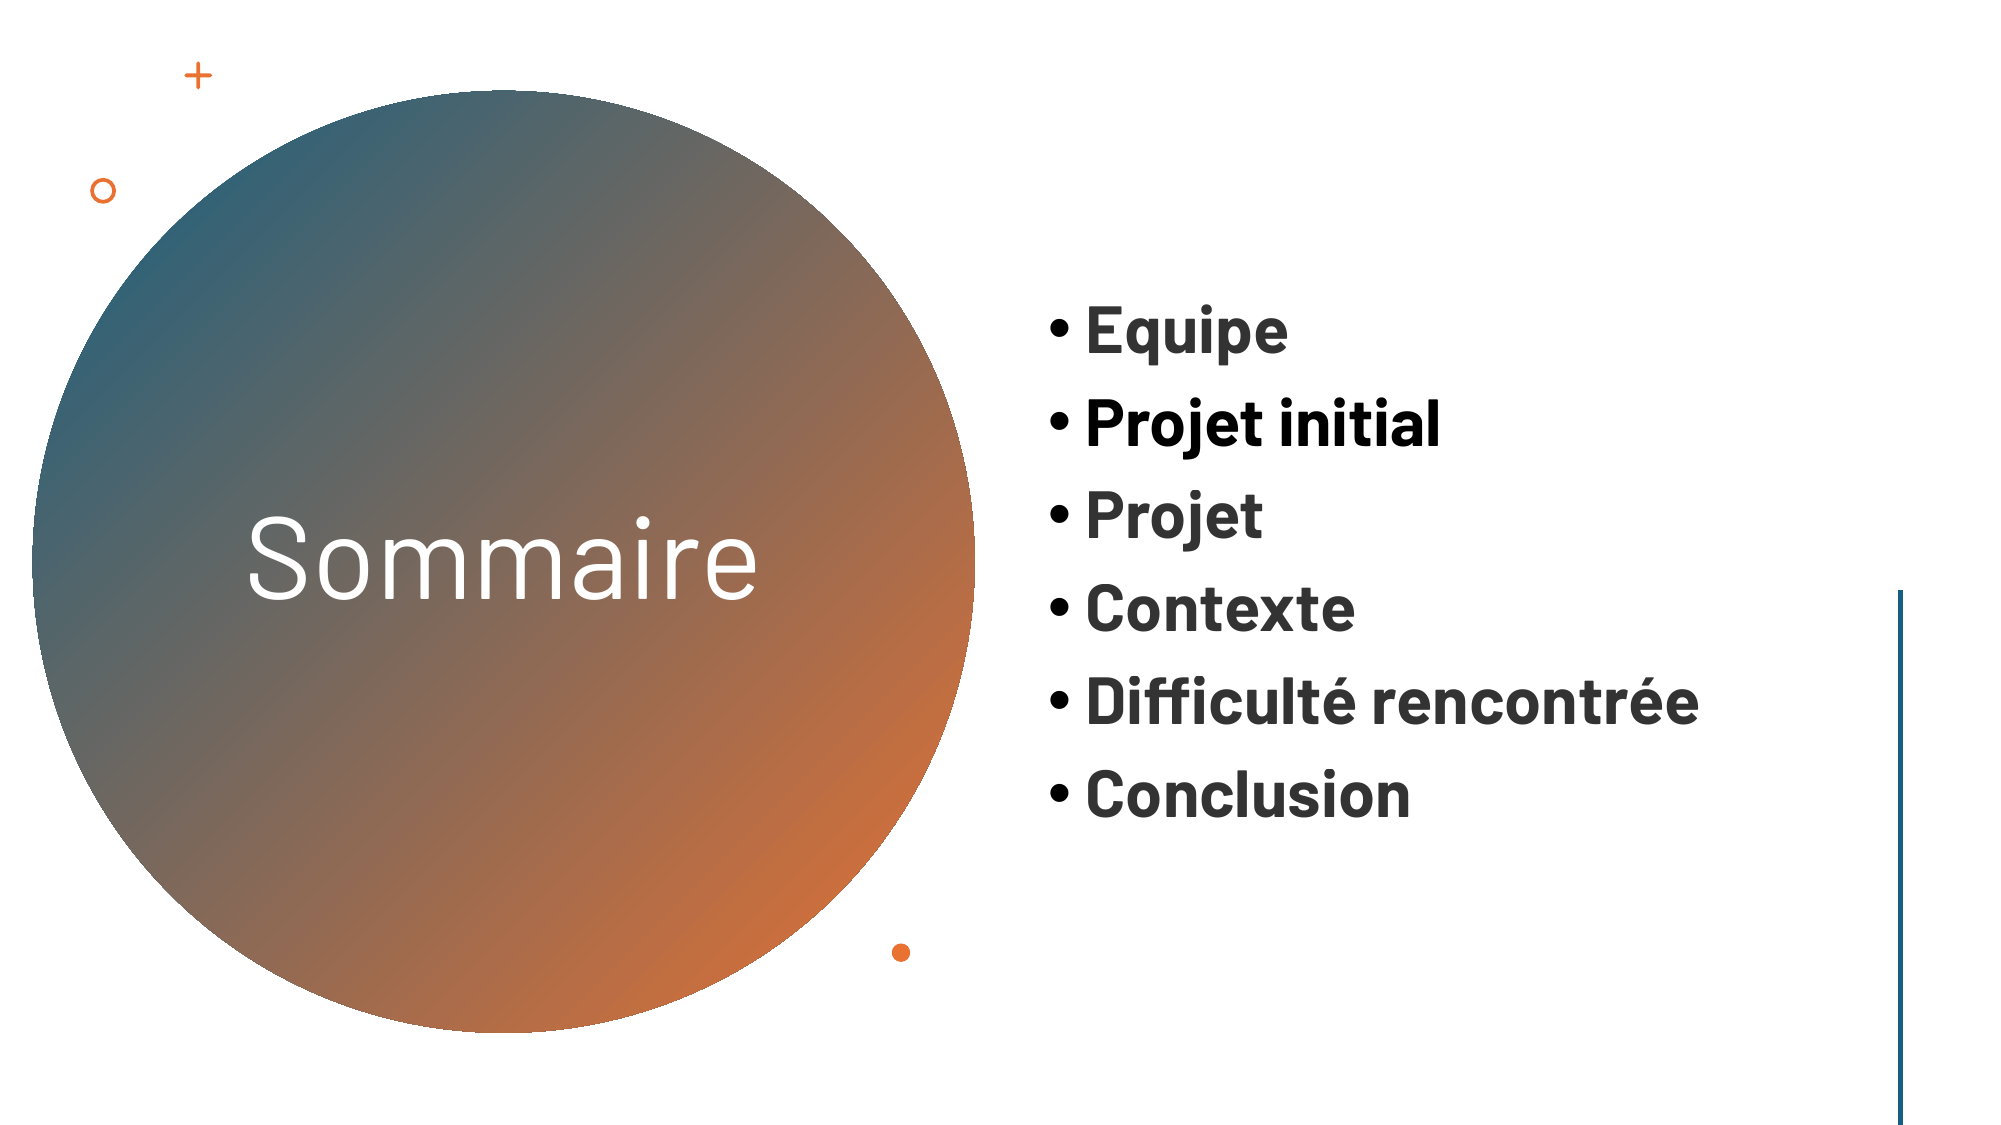

Equipe
Projet initial
Projet
Contexte
Difficulté rencontrée
Conclusion

# Sommaire